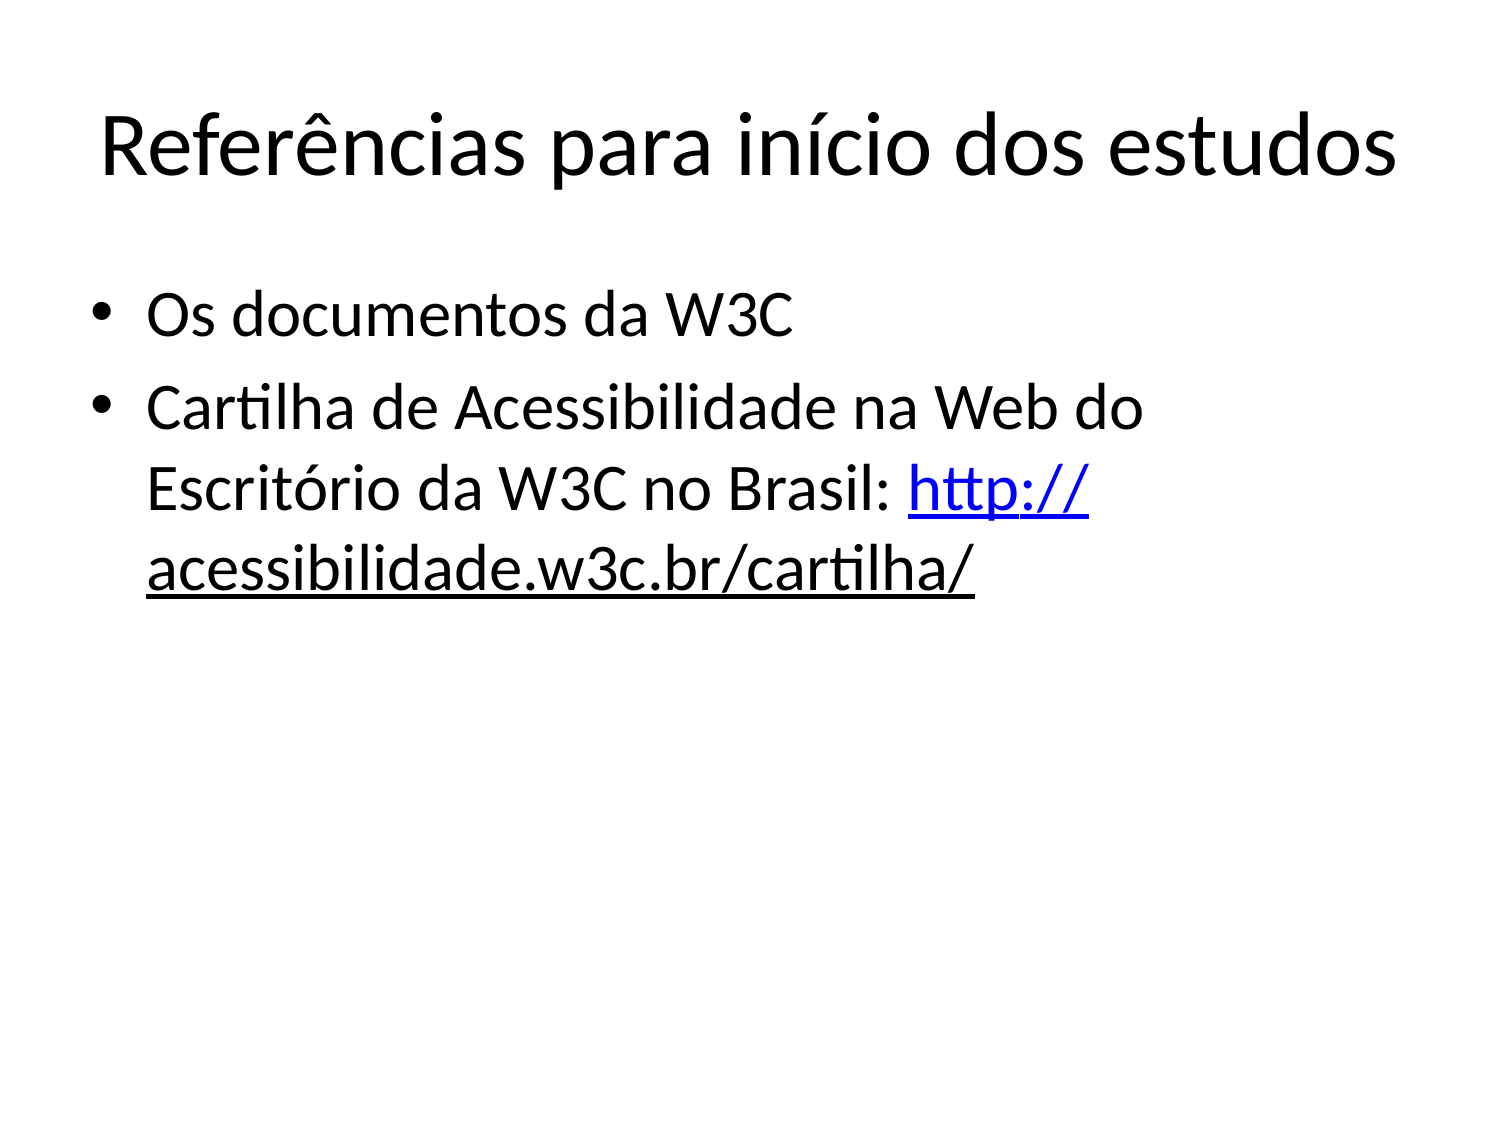

# Referências para início dos estudos
Os documentos da W3C
Cartilha de Acessibilidade na Web do Escritório da W3C no Brasil: http://acessibilidade.w3c.br/cartilha/